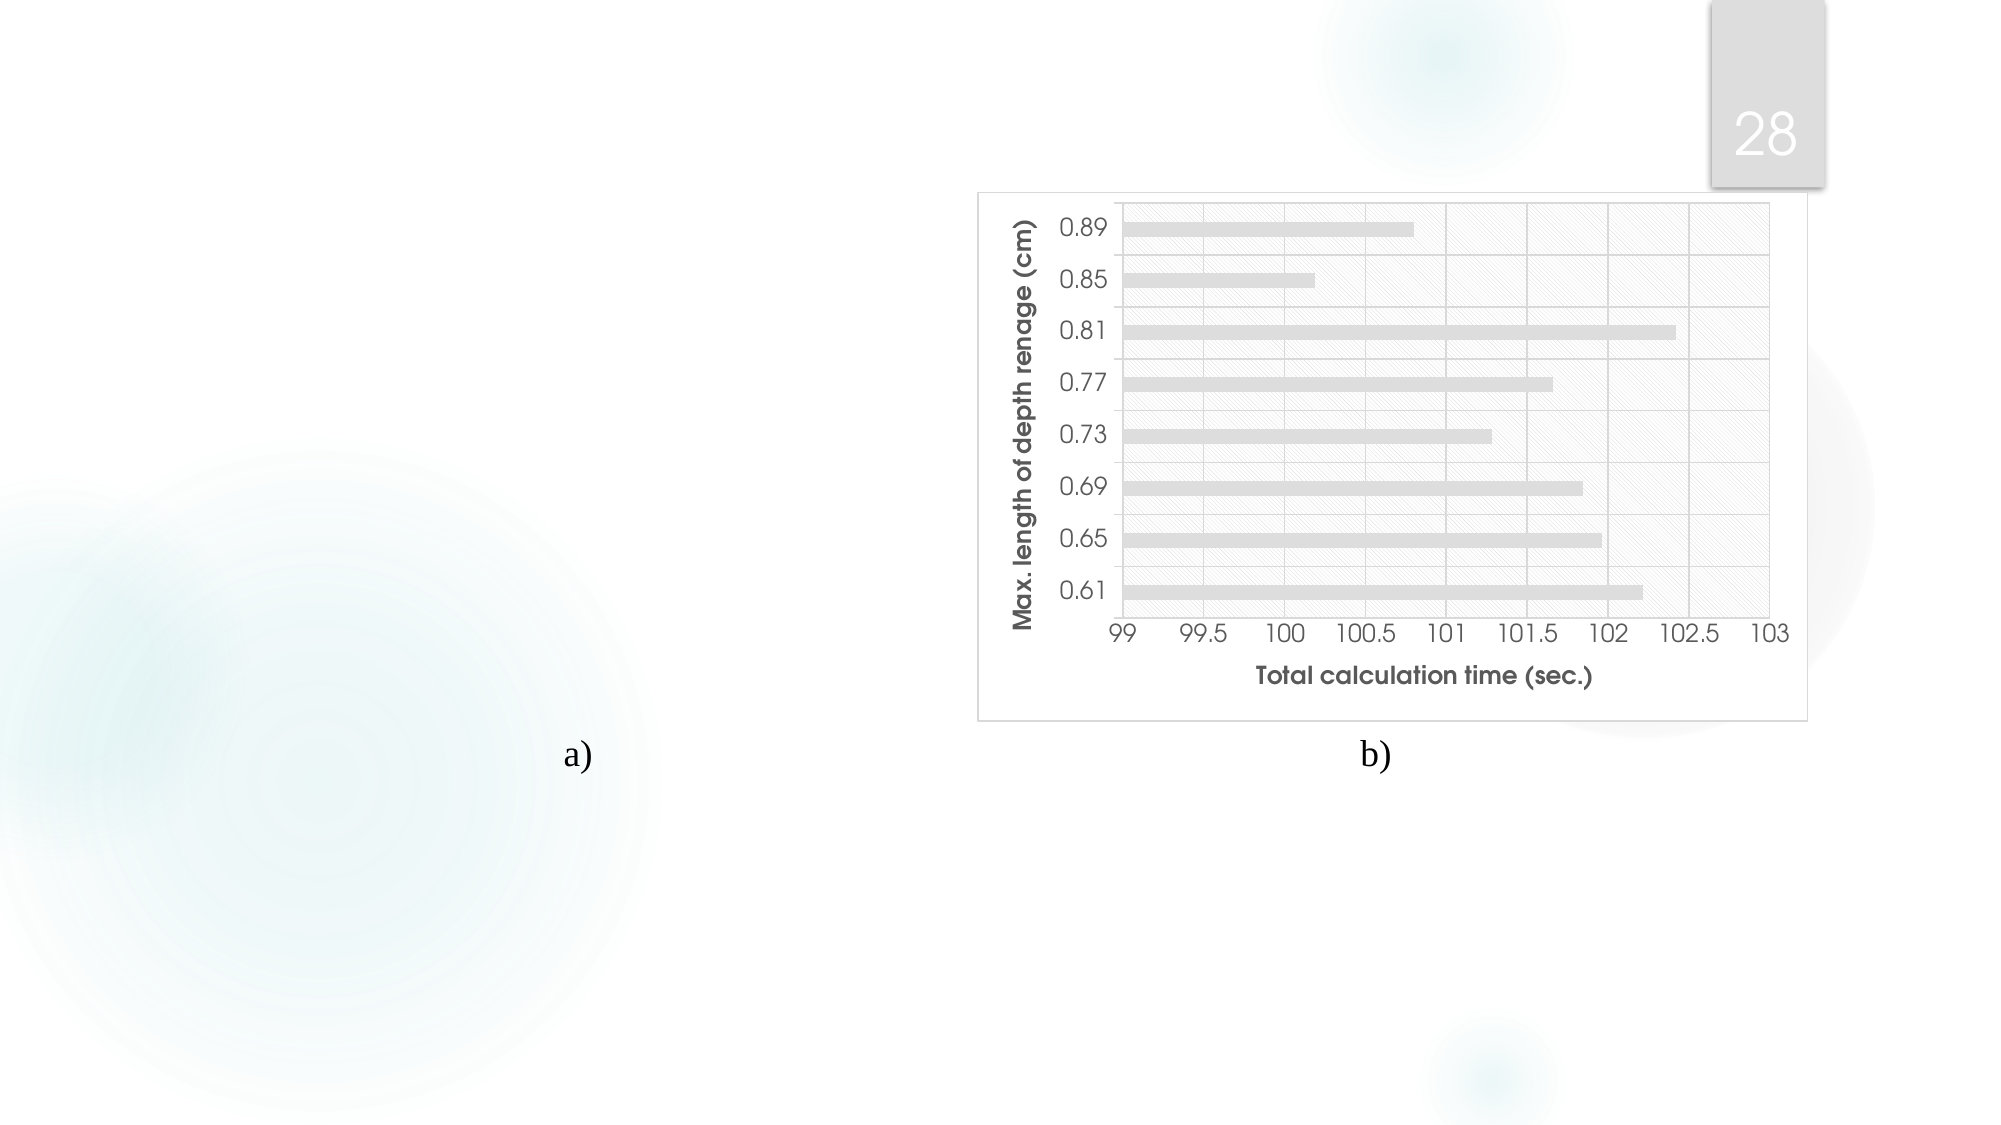

28

### Chart

| Category |  |
|---|---|
| 0.61 | 102.218 |
| 0.65 | 101.963 |
| 0.69 | 101.846 |
| 0.73 | 101.283 |
| 0.77 | 101.662 |
| 0.81 | 102.422 |
| 0.85 | 100.19 |
| 0.89 | 100.8 |
a)
b)